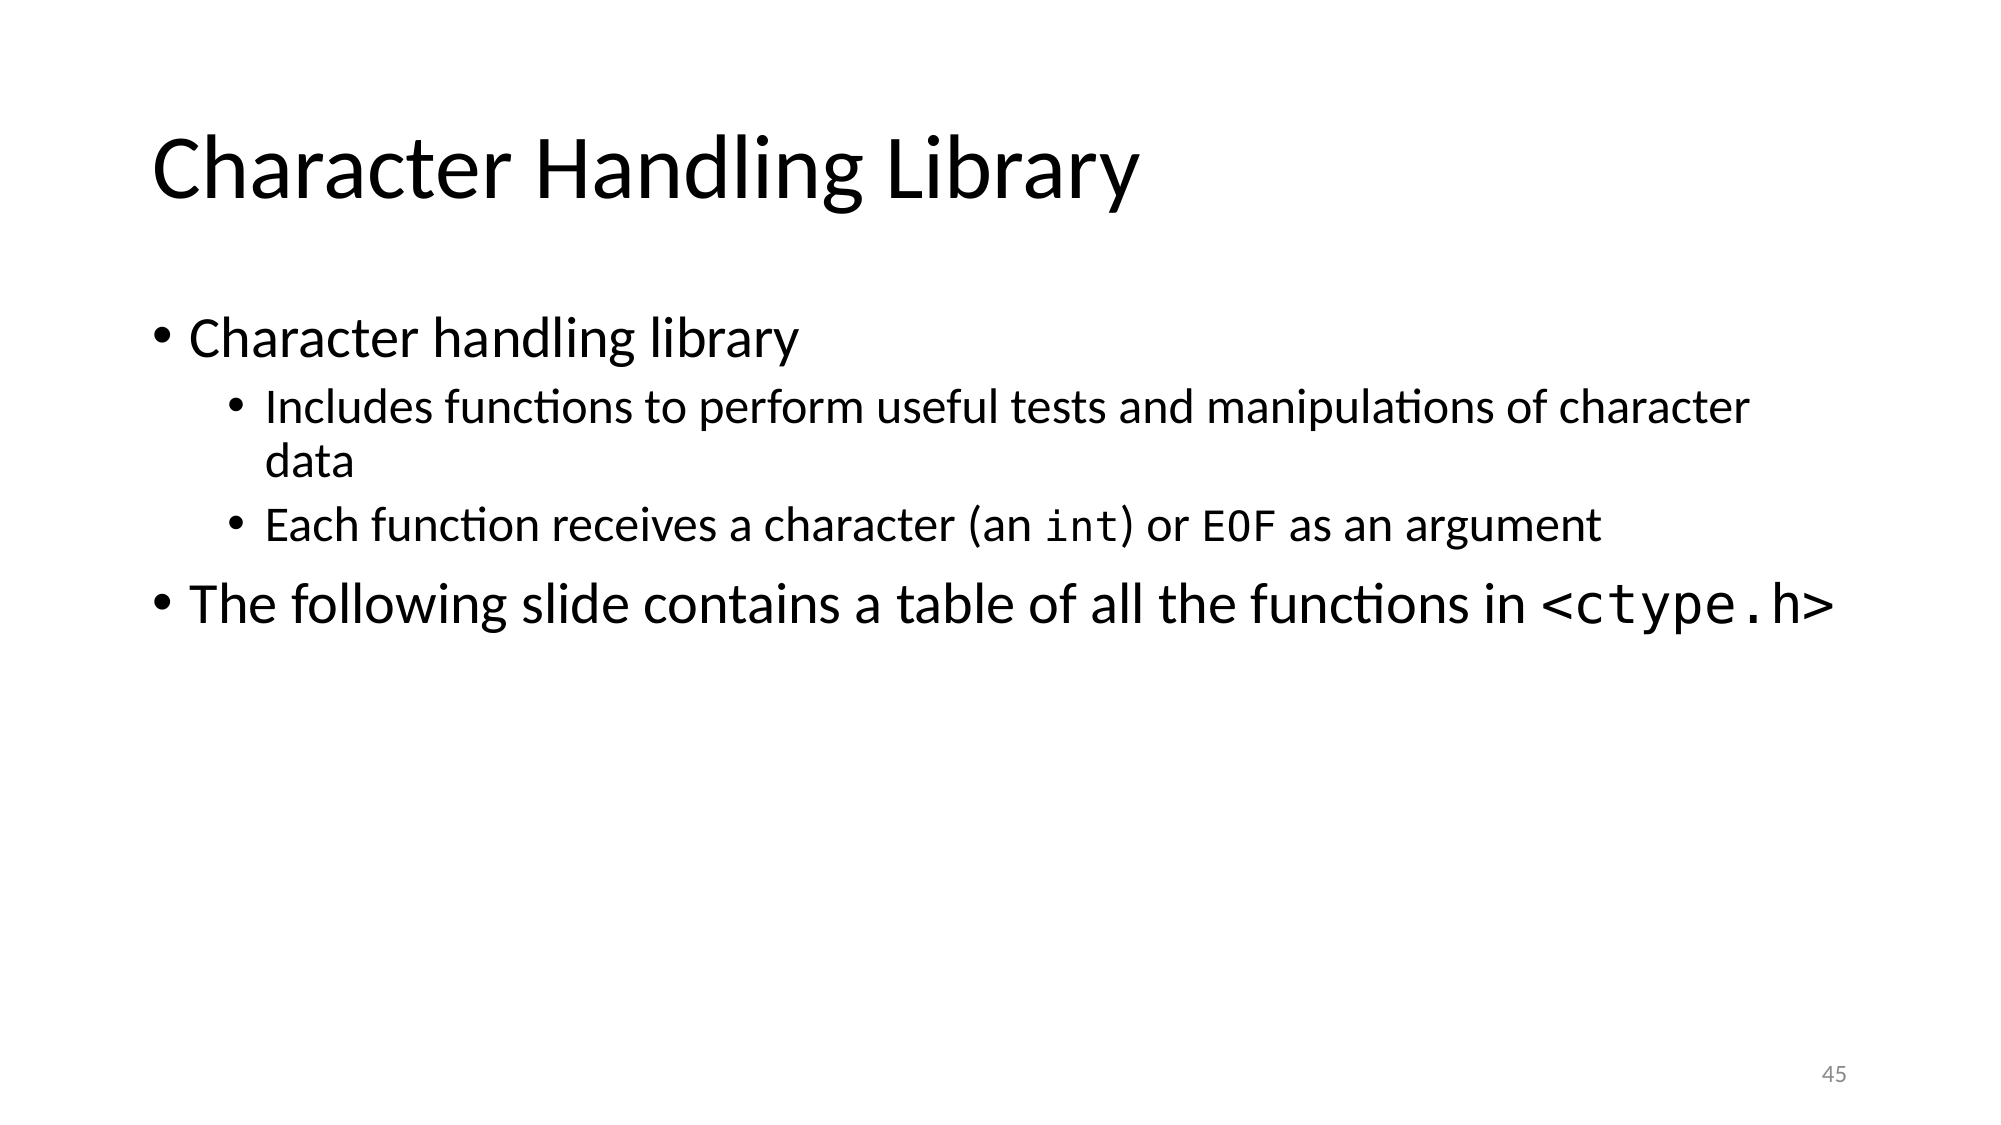

# Character Handling Library
Character handling library
Includes functions to perform useful tests and manipulations of character data
Each function receives a character (an int) or EOF as an argument
The following slide contains a table of all the functions in <ctype.h>
45